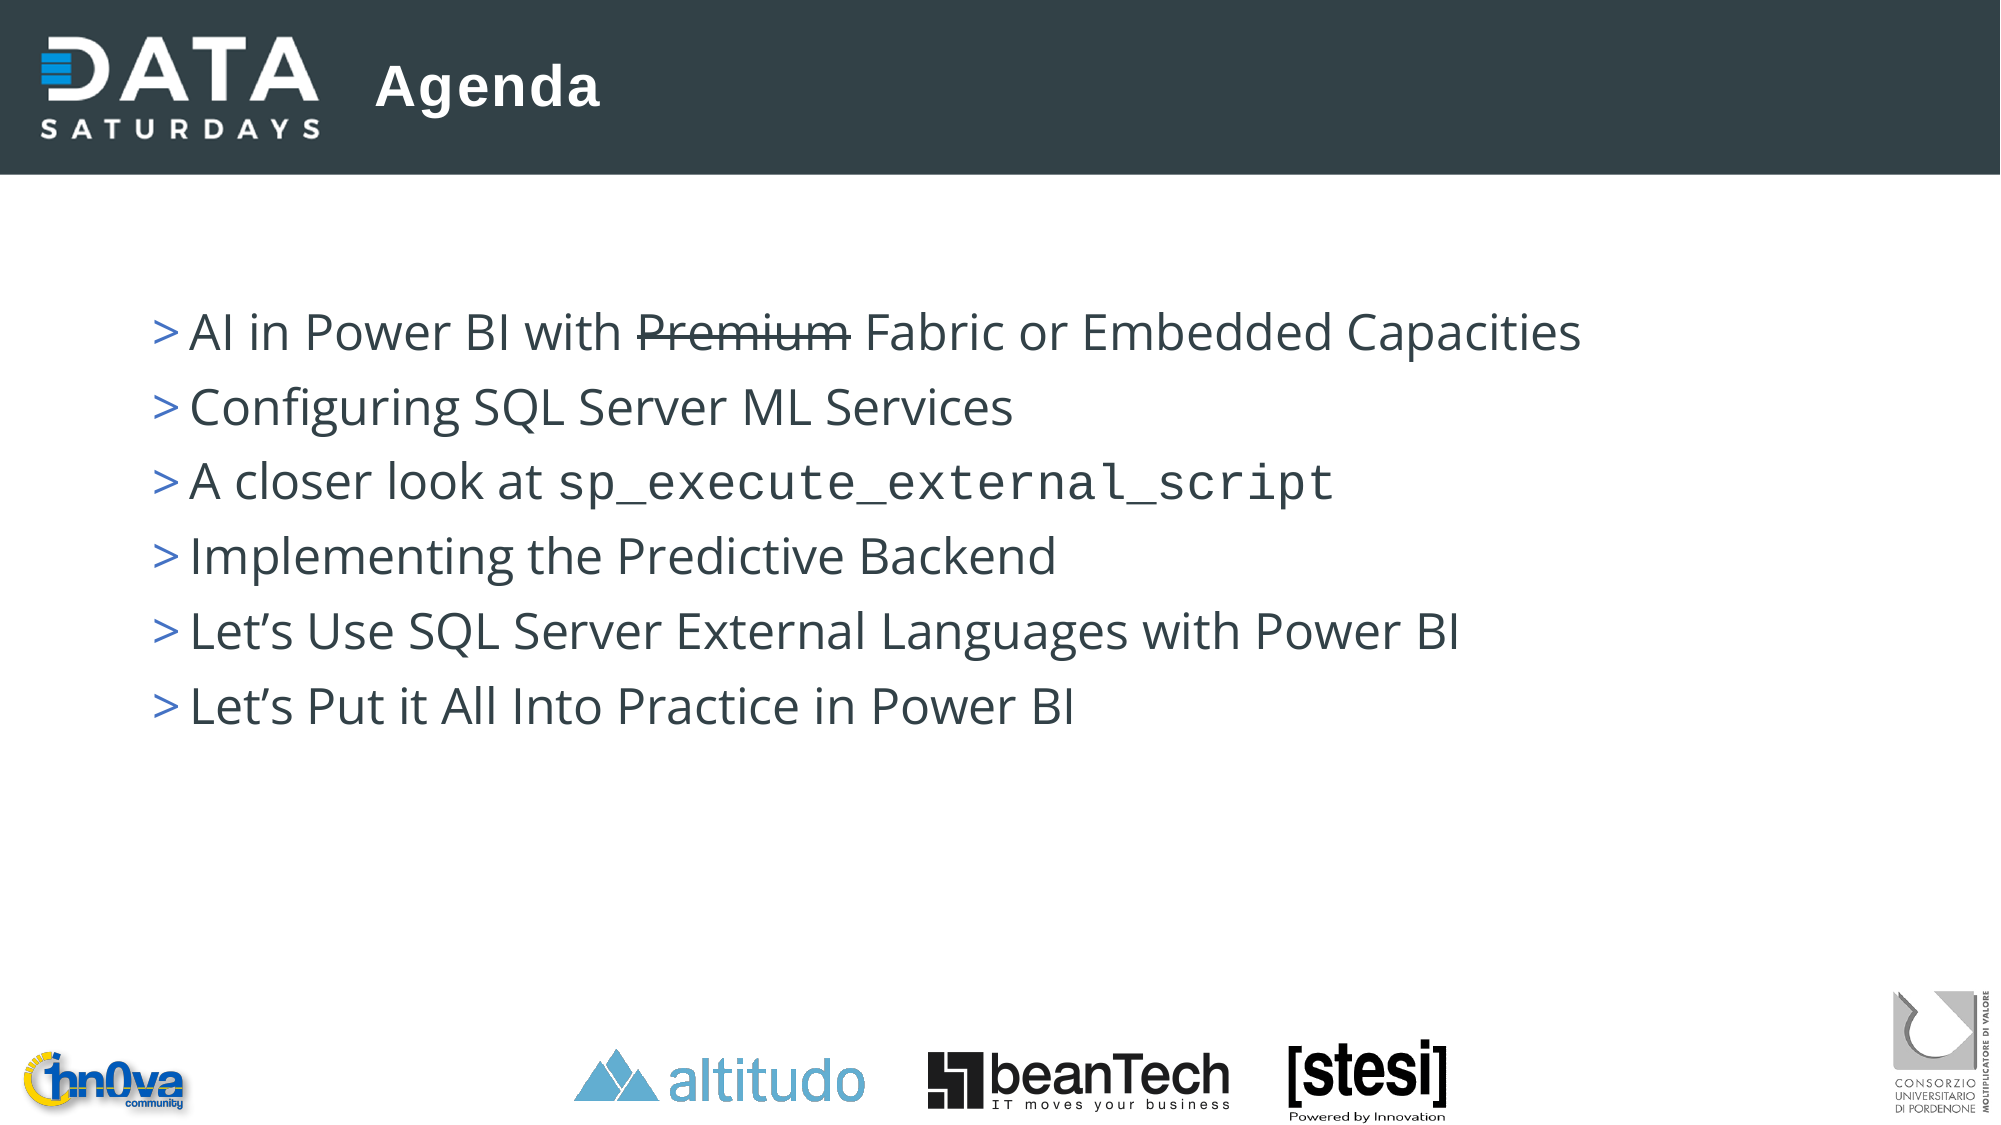

# Agenda
AI in Power BI with Premium Fabric or Embedded Capacities
Configuring SQL Server ML Services
A closer look at sp_execute_external_script
Implementing the Predictive Backend
Let’s Use SQL Server External Languages with Power BI
Let’s Put it All Into Practice in Power BI